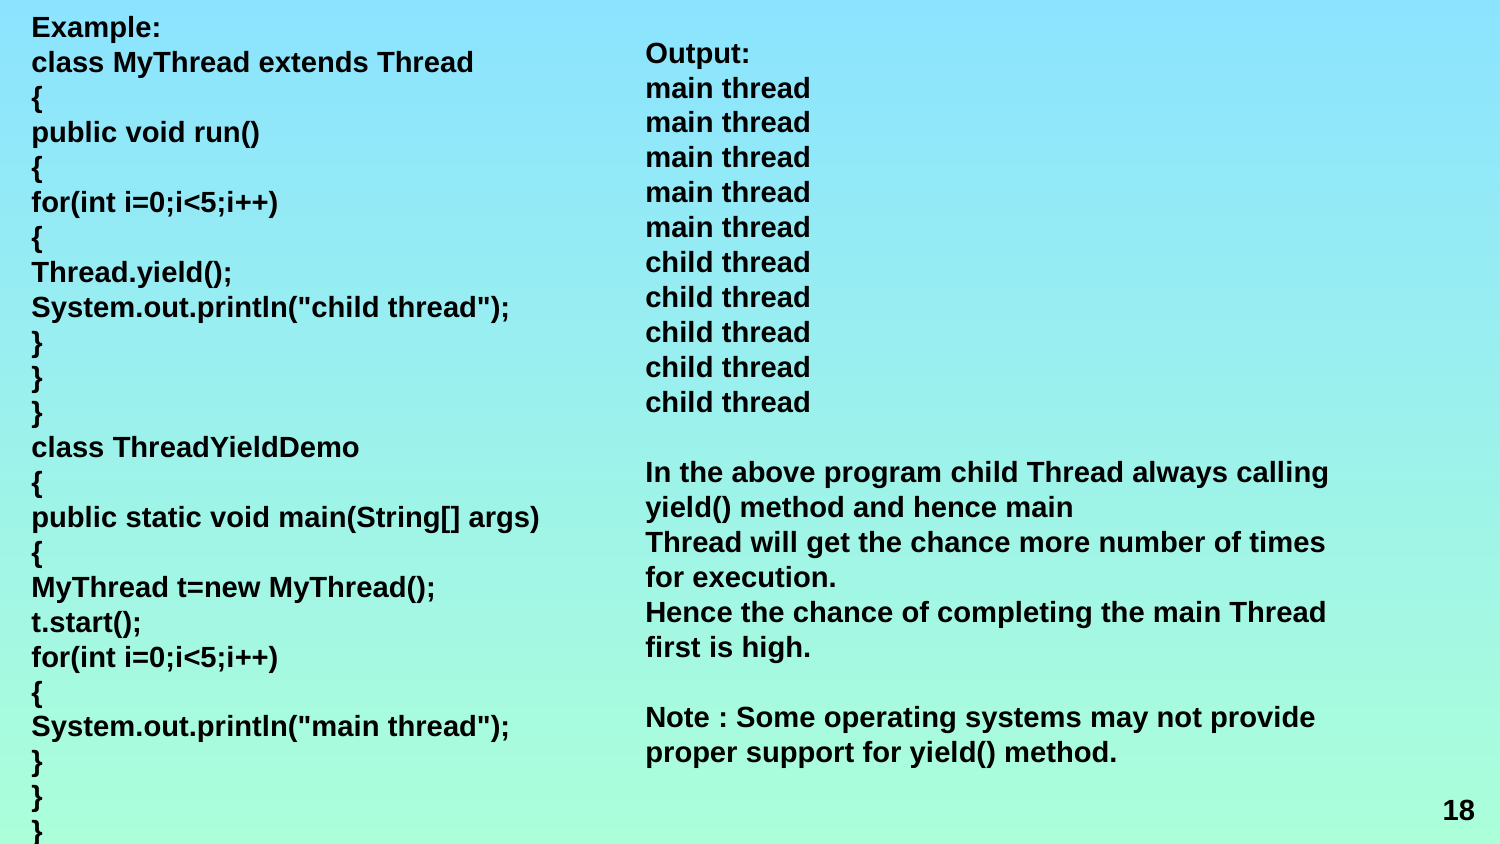

Example:
class MyThread extends Thread
{
public void run()
{
for(int i=0;i<5;i++)
{
Thread.yield();
System.out.println("child thread");
}
}
}
class ThreadYieldDemo
{
public static void main(String[] args)
{
MyThread t=new MyThread();
t.start();
for(int i=0;i<5;i++)
{
System.out.println("main thread");
}
}
}
Output:
main thread
main thread
main thread
main thread
main thread
child thread
child thread
child thread
child thread
child thread

In the above program child Thread always calling yield() method and hence main
Thread will get the chance more number of times for execution.
Hence the chance of completing the main Thread first is high.

Note : Some operating systems may not provide proper support for yield() method.
18